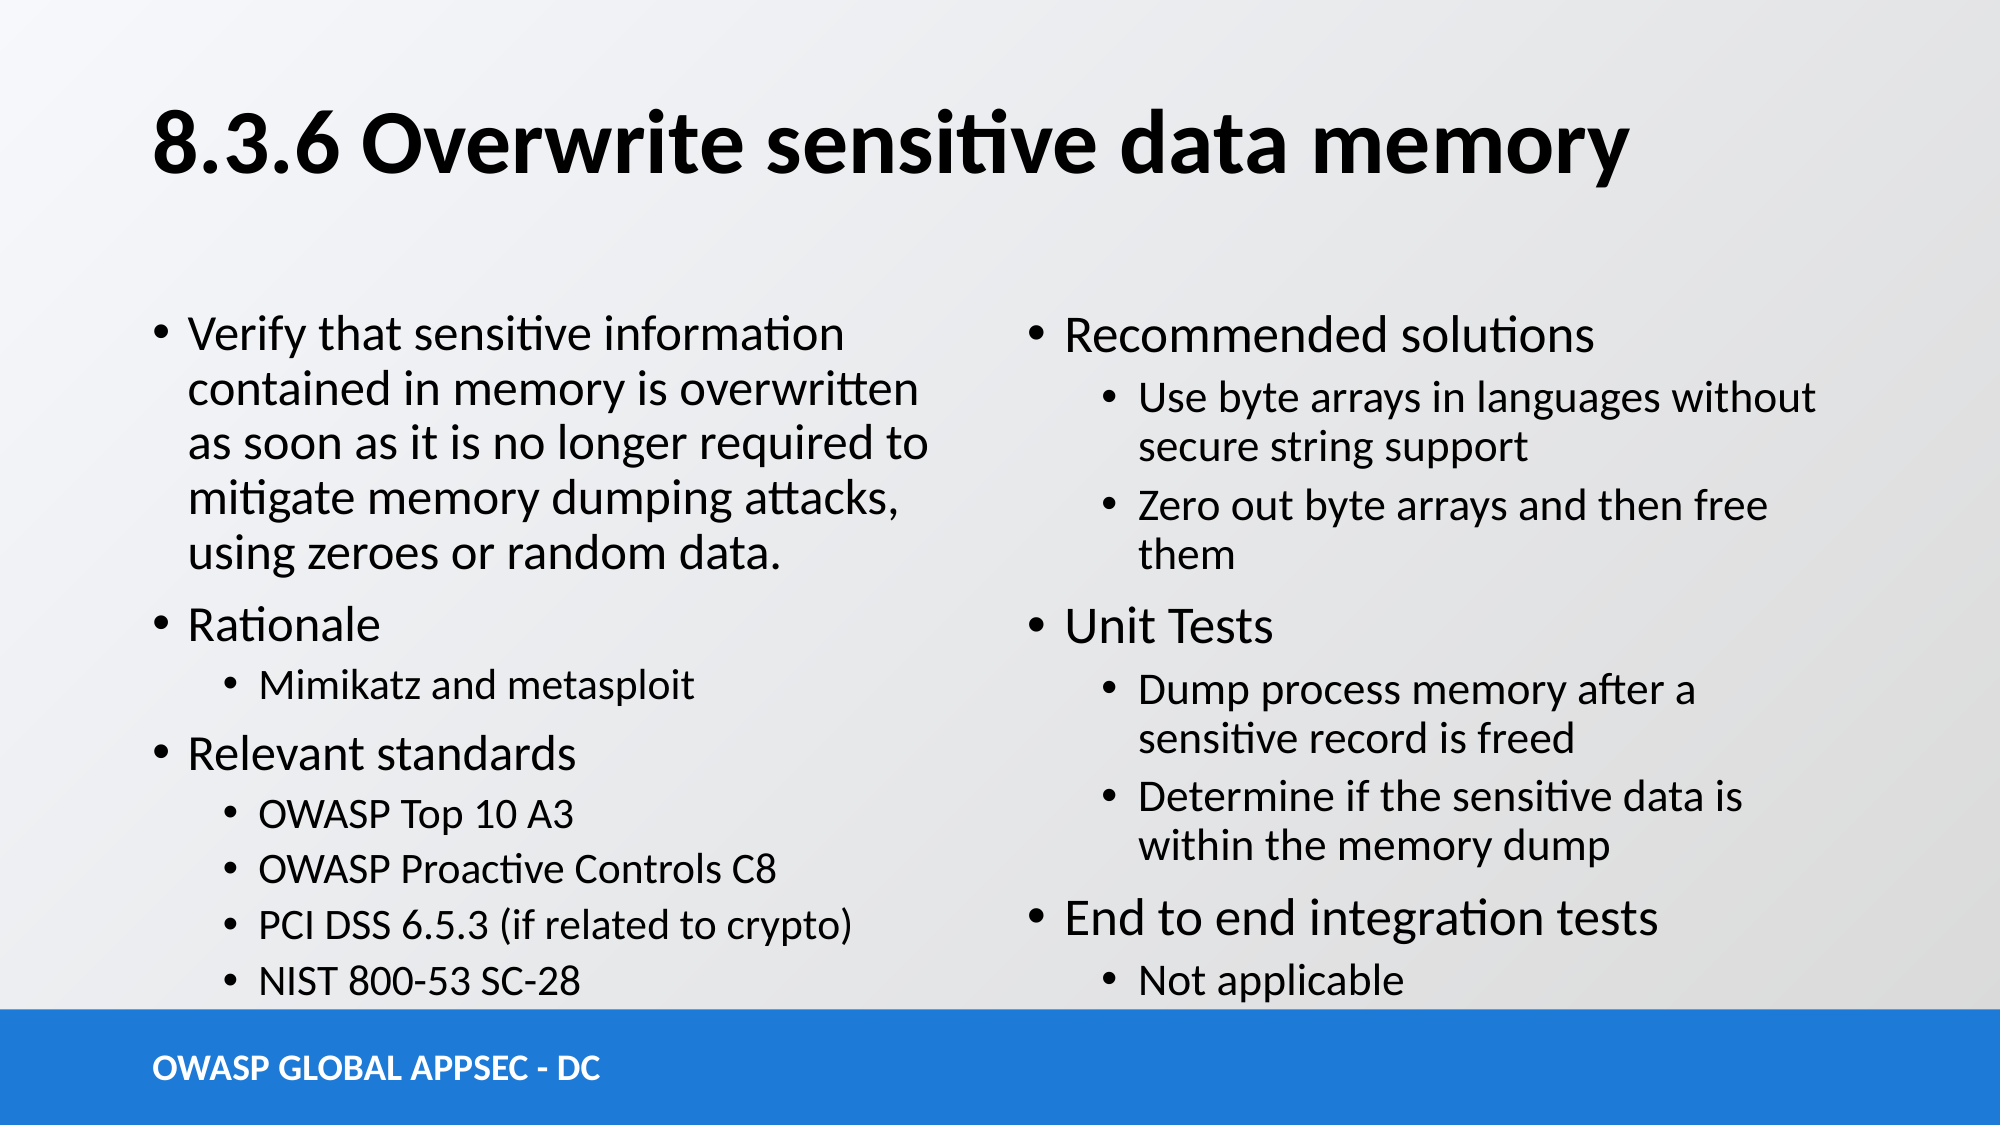

# 8.3.6 Overwrite sensitive data memory
Verify that sensitive information contained in memory is overwritten as soon as it is no longer required to mitigate memory dumping attacks, using zeroes or random data.
Rationale
Mimikatz and metasploit
Relevant standards
OWASP Top 10 A3
OWASP Proactive Controls C8
PCI DSS 6.5.3 (if related to crypto)
NIST 800-53 SC-28

Recommended solutions
Use byte arrays in languages without secure string support
Zero out byte arrays and then free them
Unit Tests
Dump process memory after a sensitive record is freed
Determine if the sensitive data is within the memory dump
End to end integration tests
Not applicable